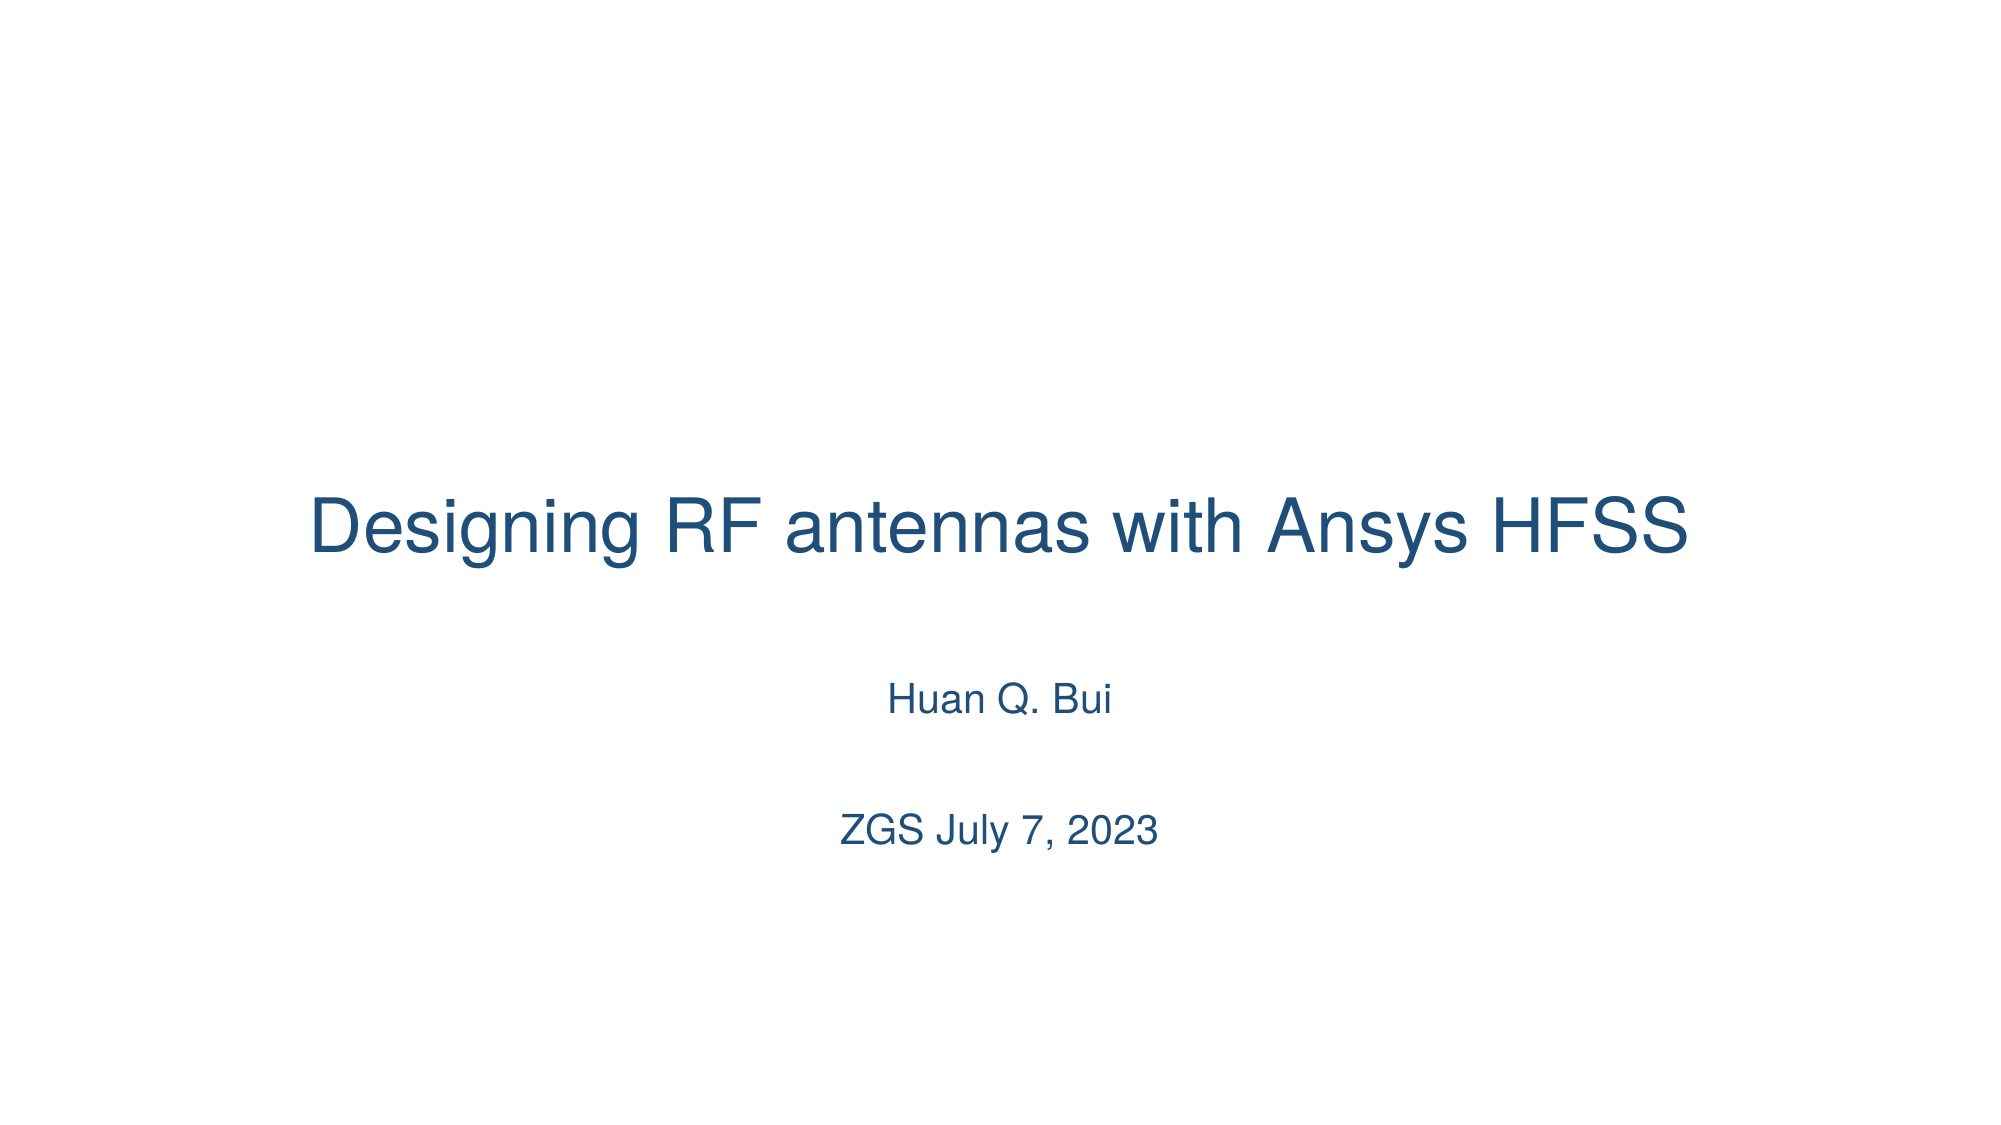

# Designing RF antennas with Ansys HFSS

Huan Q. Bui

ZGS July 7, 2023